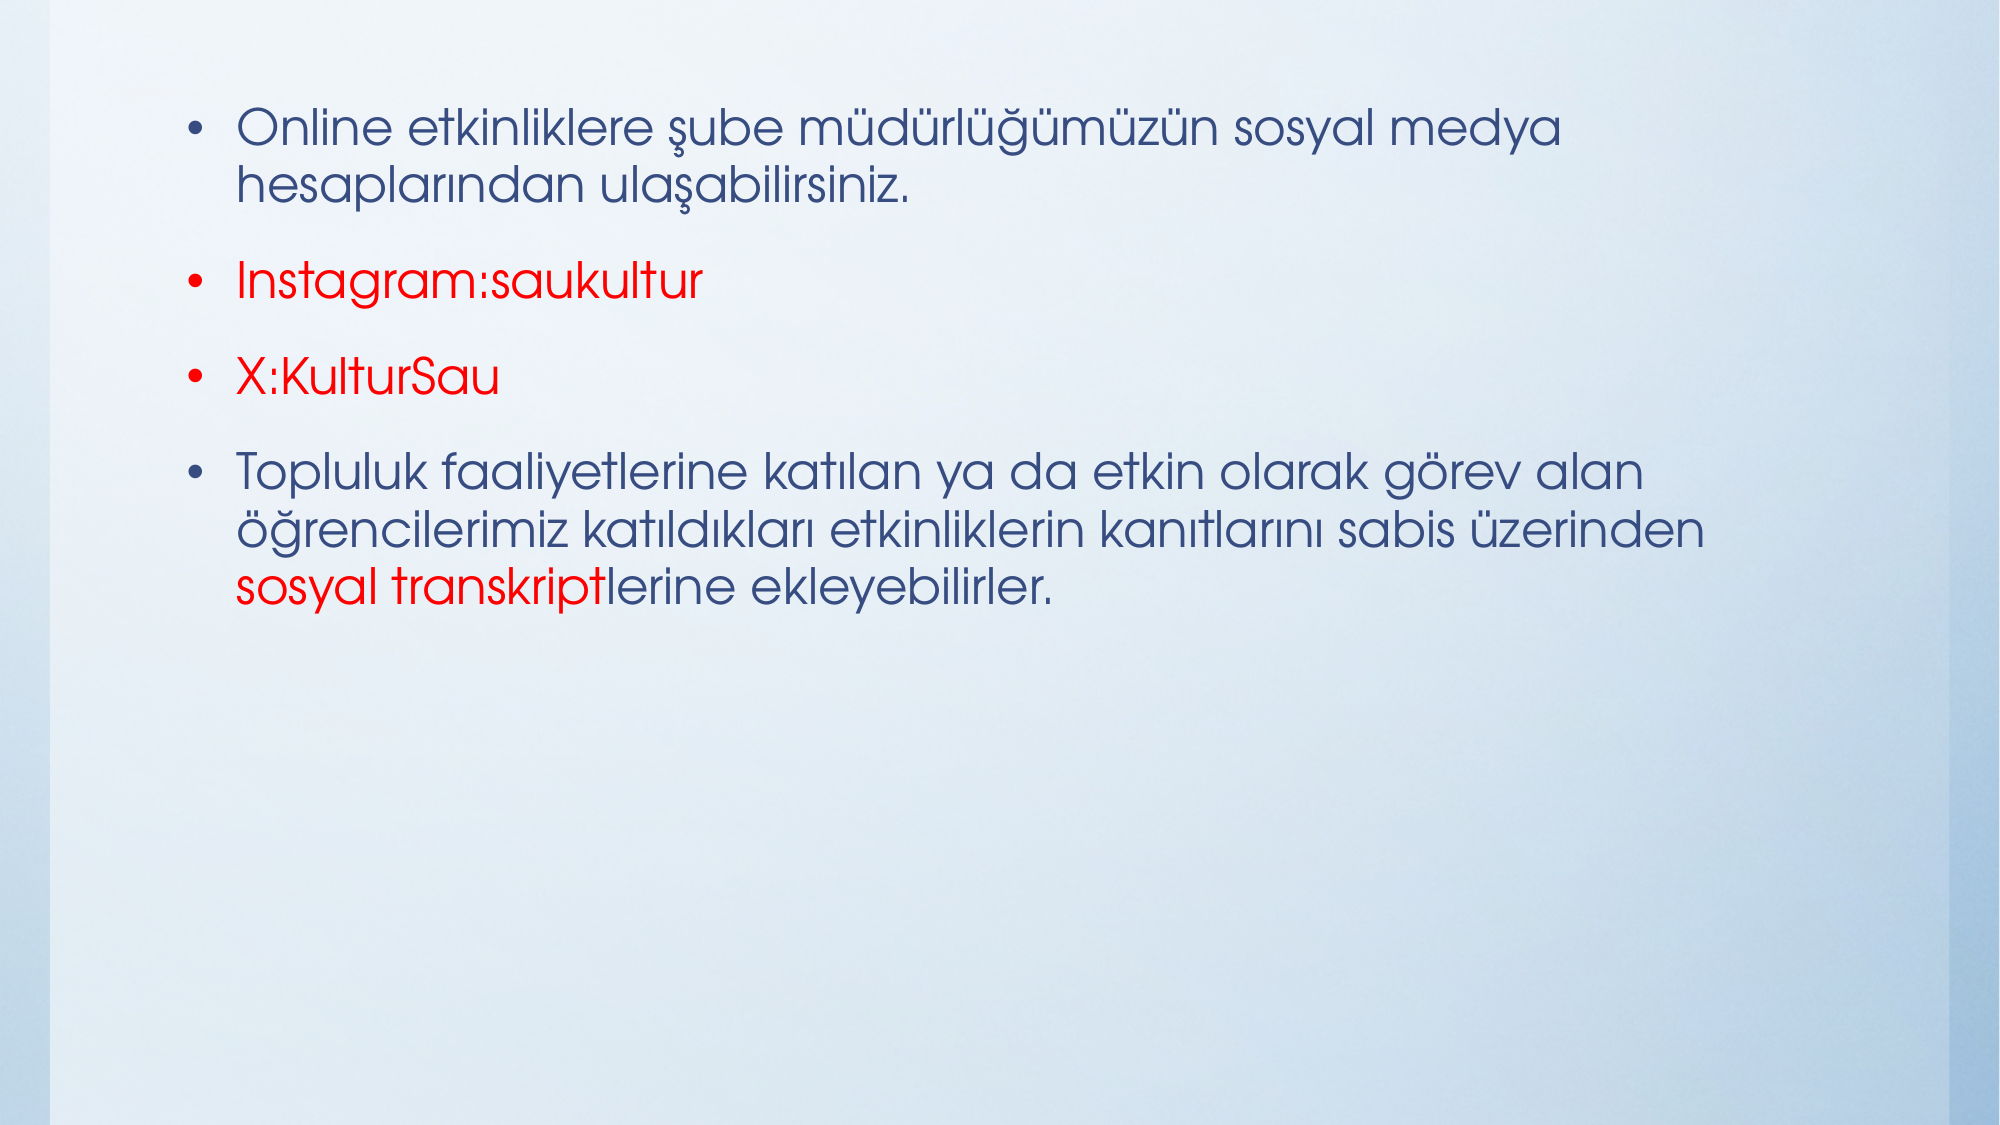

Online etkinliklere şube müdürlüğümüzün sosyal medya hesaplarından ulaşabilirsiniz.
Instagram:saukultur
X:KulturSau
Topluluk faaliyetlerine katılan ya da etkin olarak görev alan öğrencilerimiz katıldıkları etkinliklerin kanıtlarını sabis üzerinden sosyal transkriptlerine ekleyebilirler.